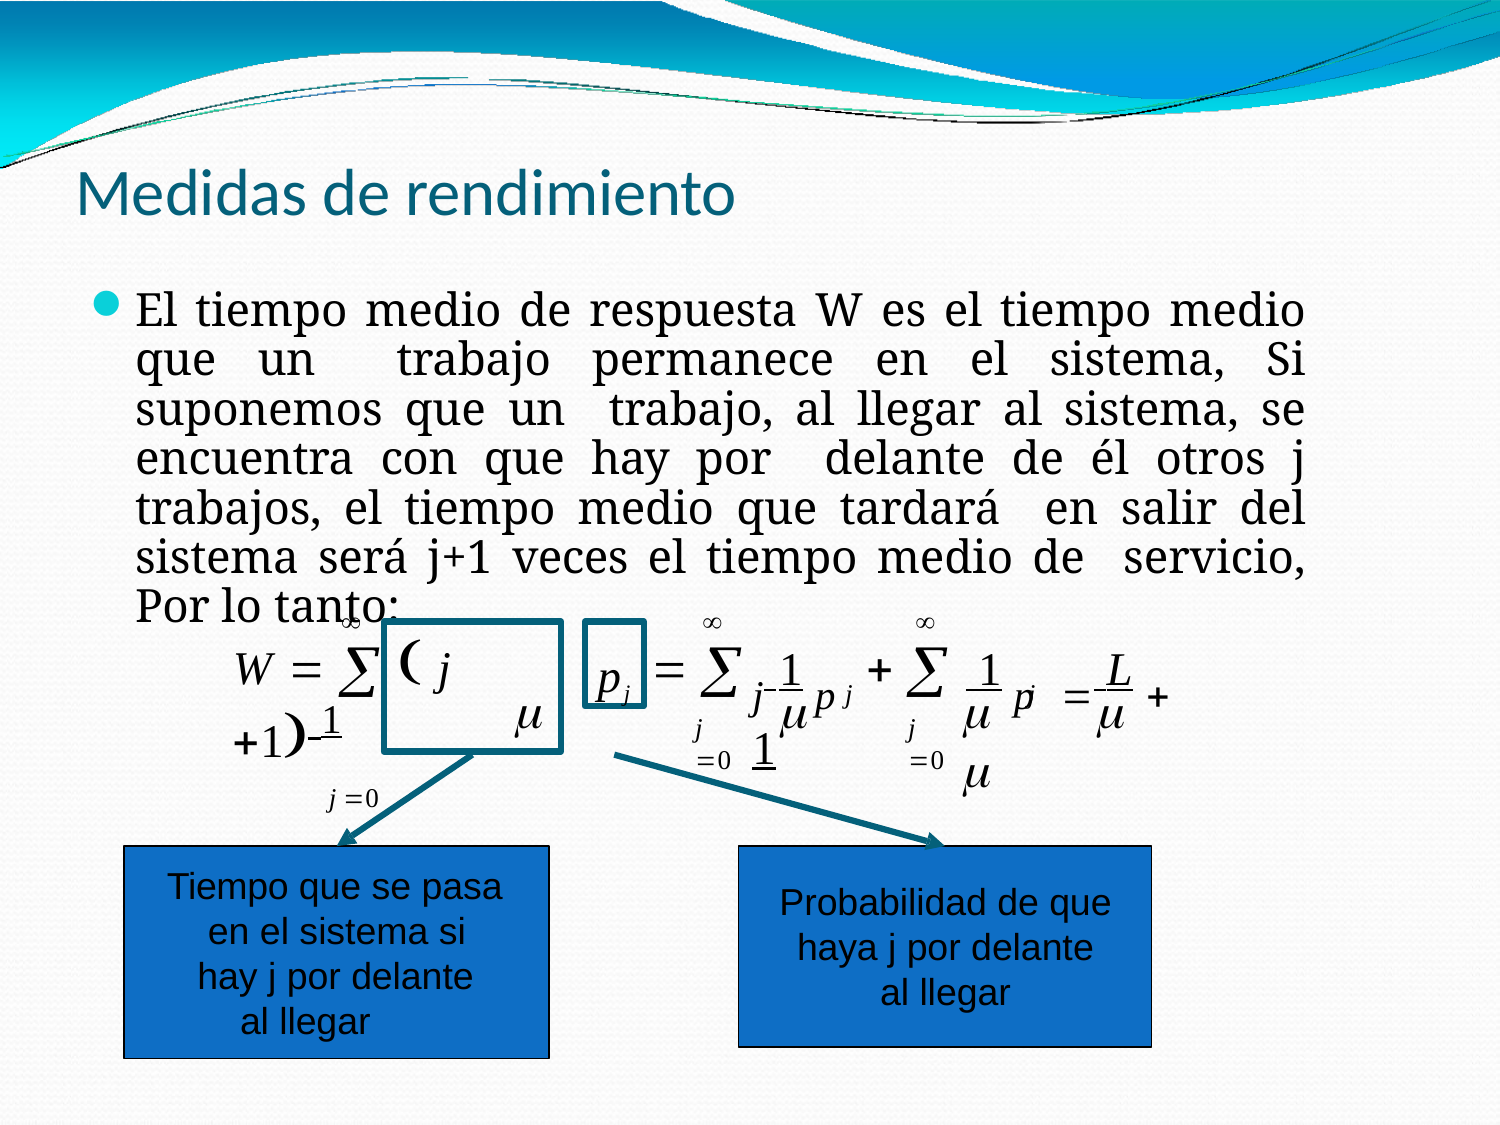

# Medidas de rendimiento
El tiempo medio de respuesta W es el tiempo medio que un  trabajo permanece en el sistema, Si suponemos que un  trabajo, al llegar al sistema, se encuentra con que hay por  delante de él otros j trabajos, el tiempo medio que tardará  en salir del sistema será j+1 veces el tiempo medio de  servicio, Por lo tanto:
j 1 p	 1 p	= L + 1
∞
W = ∑ ( j +1) 1
j =0
∞
= ∑
j =0
∞
+ ∑
j =0

pj
j
j
μ
μ
μ	μ	μ

Tiempo que se pasa  en el sistema si  hay j por delante
al llegar
Probabilidad de que  haya j por delante  al llegar